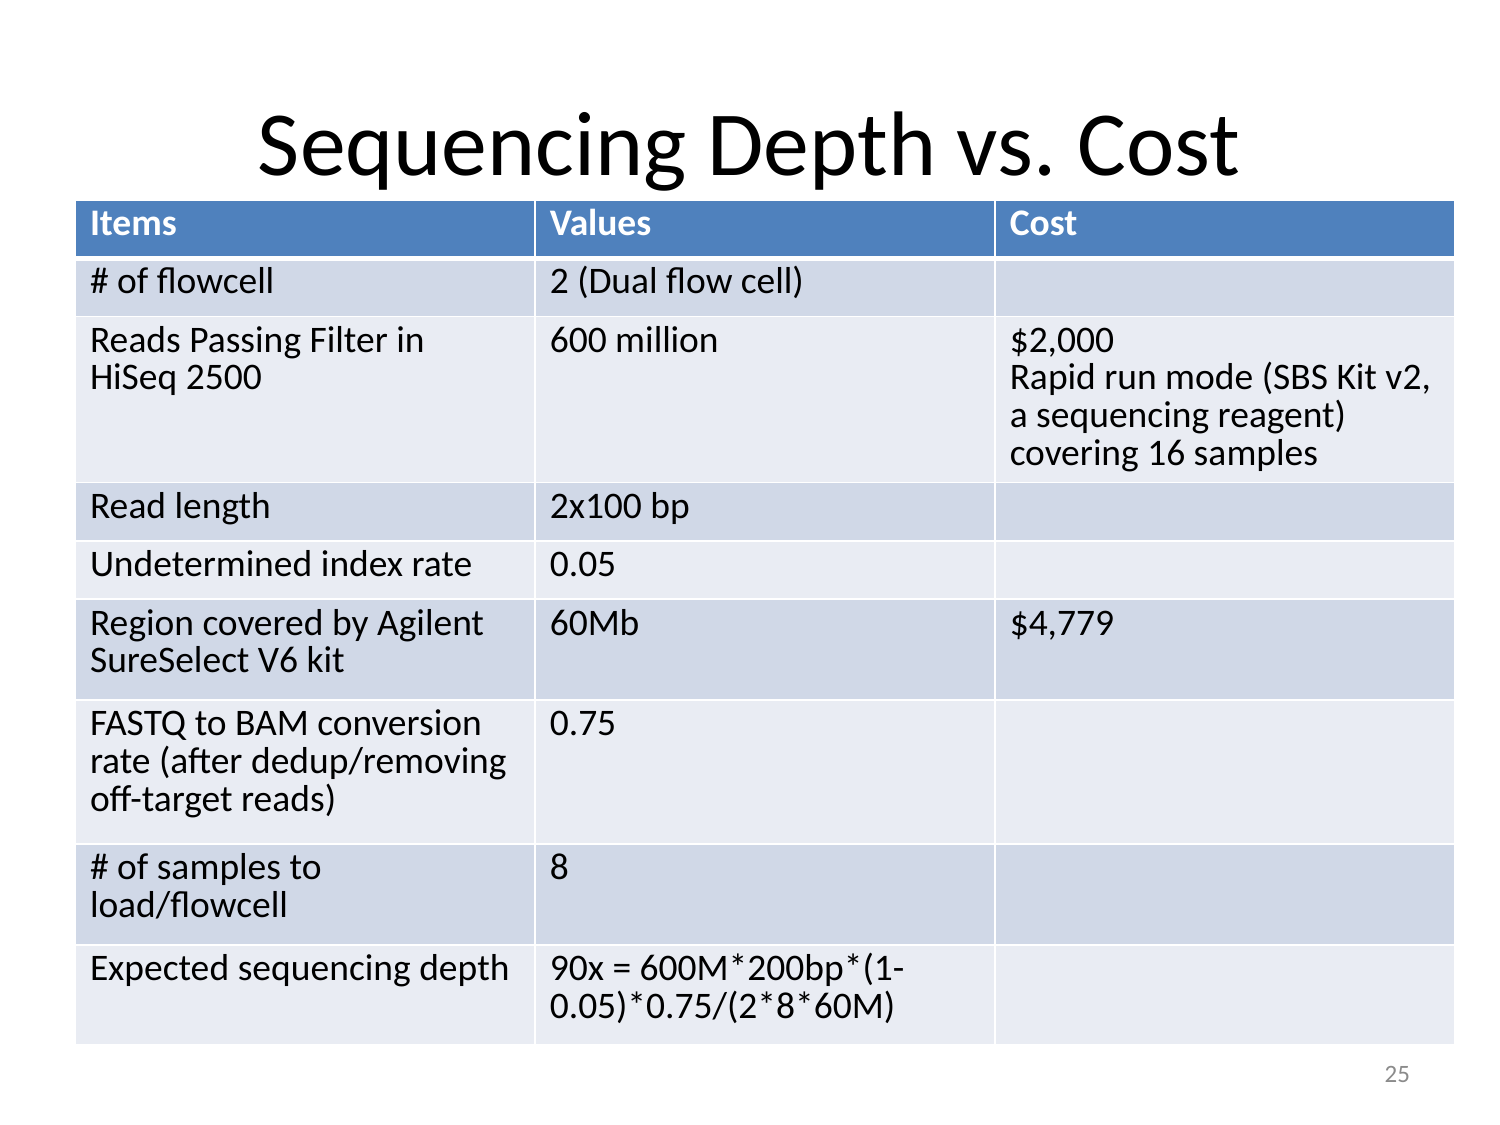

# Sequencing Depth vs. Cost
| Items | Values | Cost |
| --- | --- | --- |
| # of flowcell | 2 (Dual flow cell) |  |
| Reads Passing Filter in HiSeq 2500 | 600 million | $2,000 Rapid run mode (SBS Kit v2, a sequencing reagent) covering 16 samples |
| Read length | 2x100 bp |  |
| Undetermined index rate | 0.05 |  |
| Region covered by Agilent SureSelect V6 kit | 60Mb | $4,779 |
| FASTQ to BAM conversion rate (after dedup/removing off-target reads) | 0.75 |  |
| # of samples to load/flowcell | 8 |  |
| Expected sequencing depth | 90x = 600M\*200bp\*(1-0.05)\*0.75/(2\*8\*60M) |  |
25